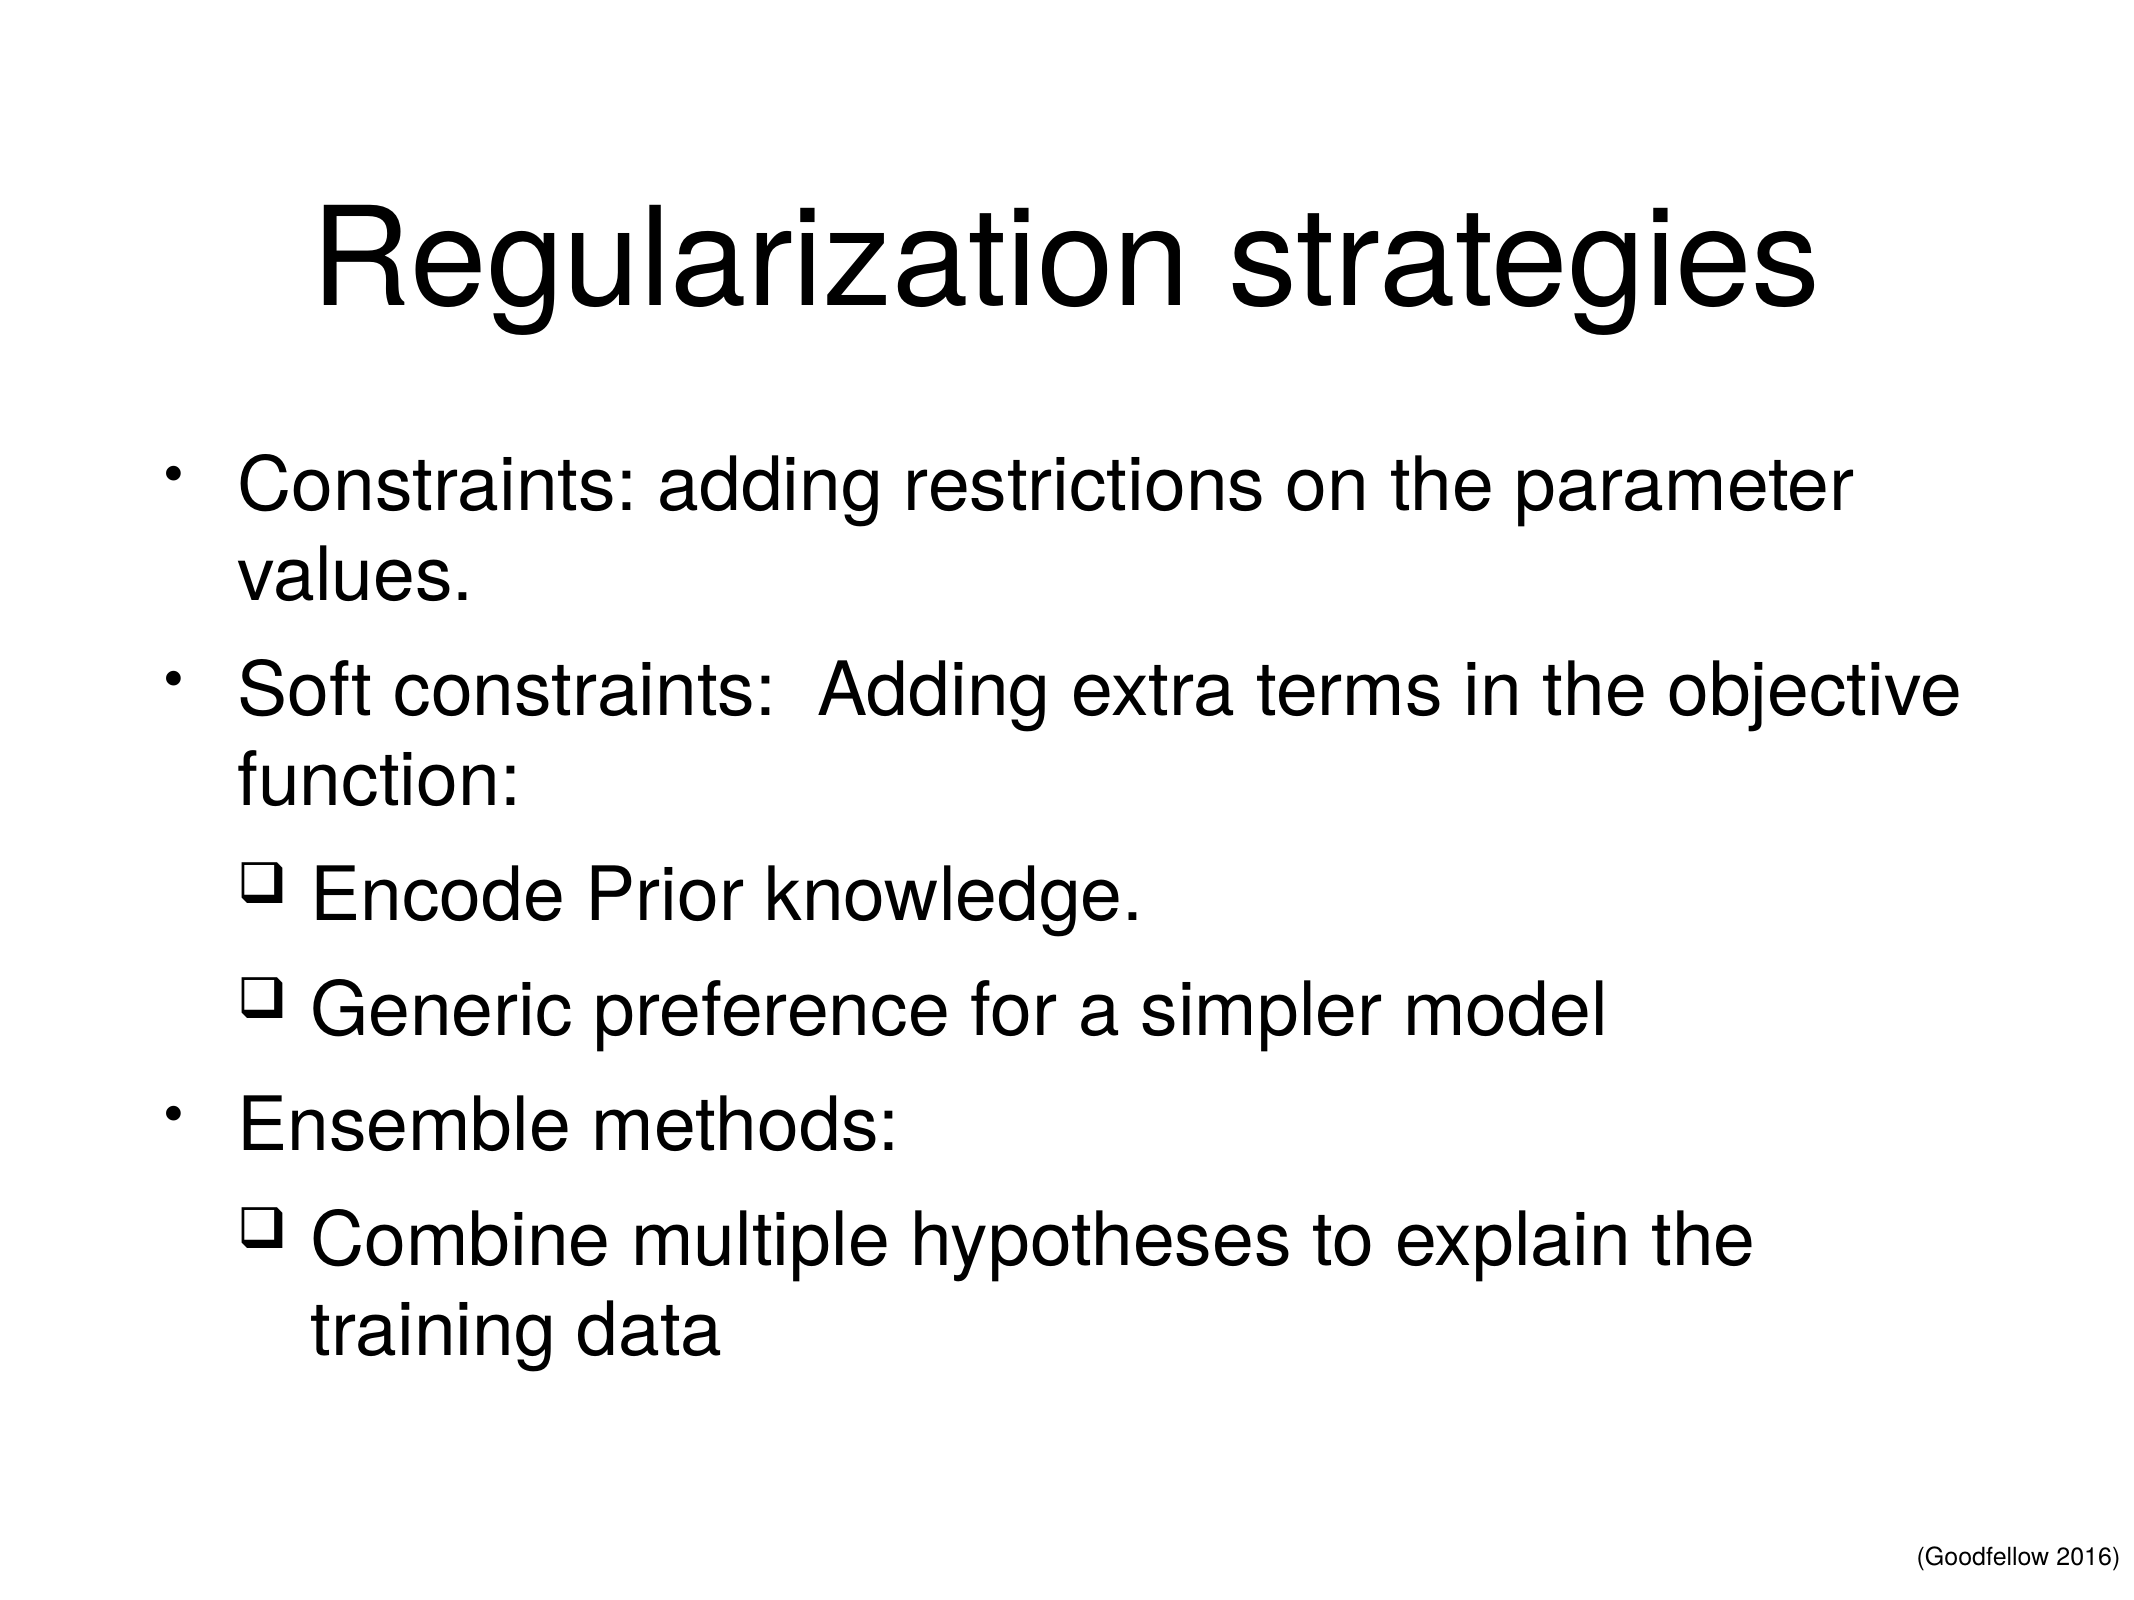

# Regularization strategies
Constraints: adding restrictions on the parameter values.
Soft constraints:  Adding extra terms in the objective function:
Encode Prior knowledge.
Generic preference for a simpler model
Ensemble methods:
Combine multiple hypotheses to explain the training data